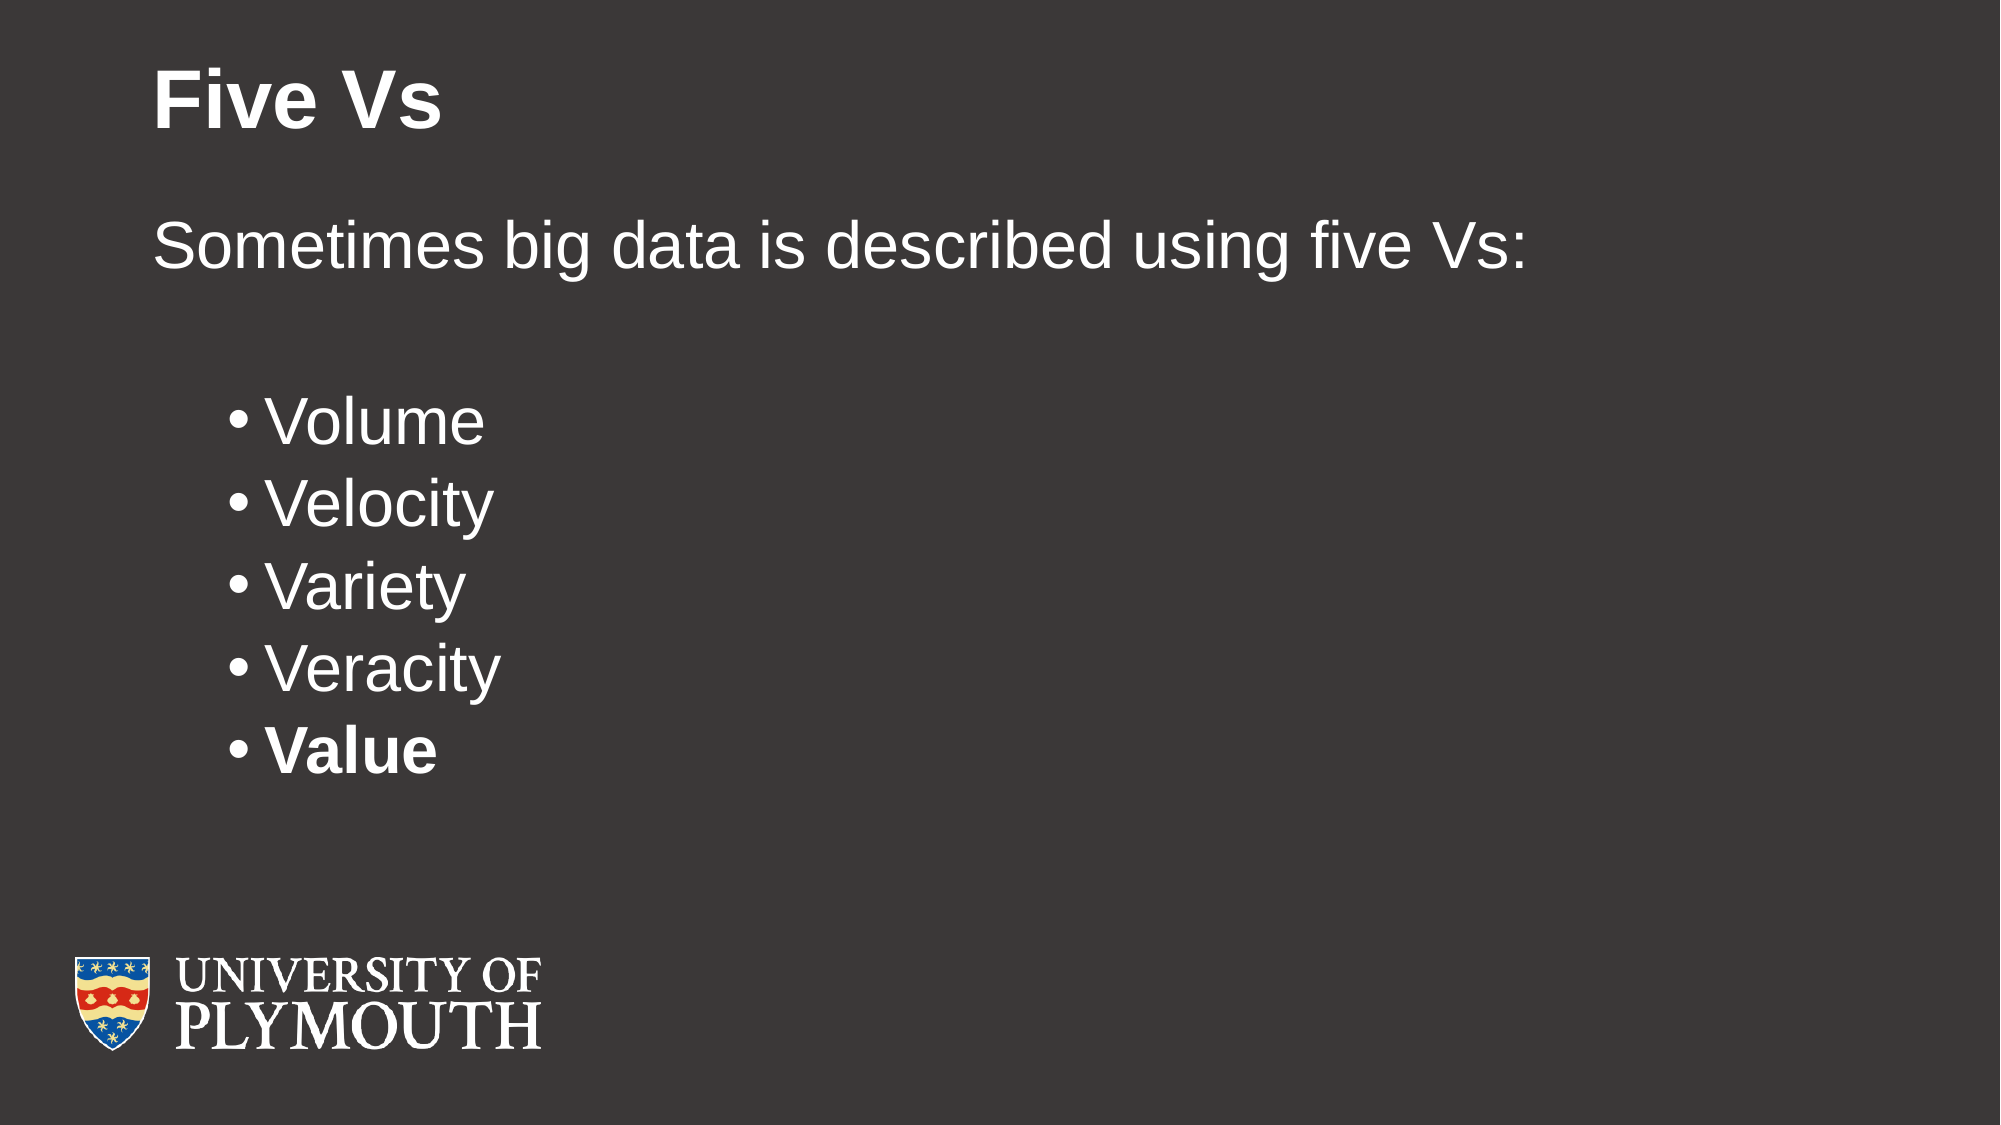

# Five Vs
Sometimes big data is described using five Vs:

Volume
Velocity
Variety
Veracity
Value